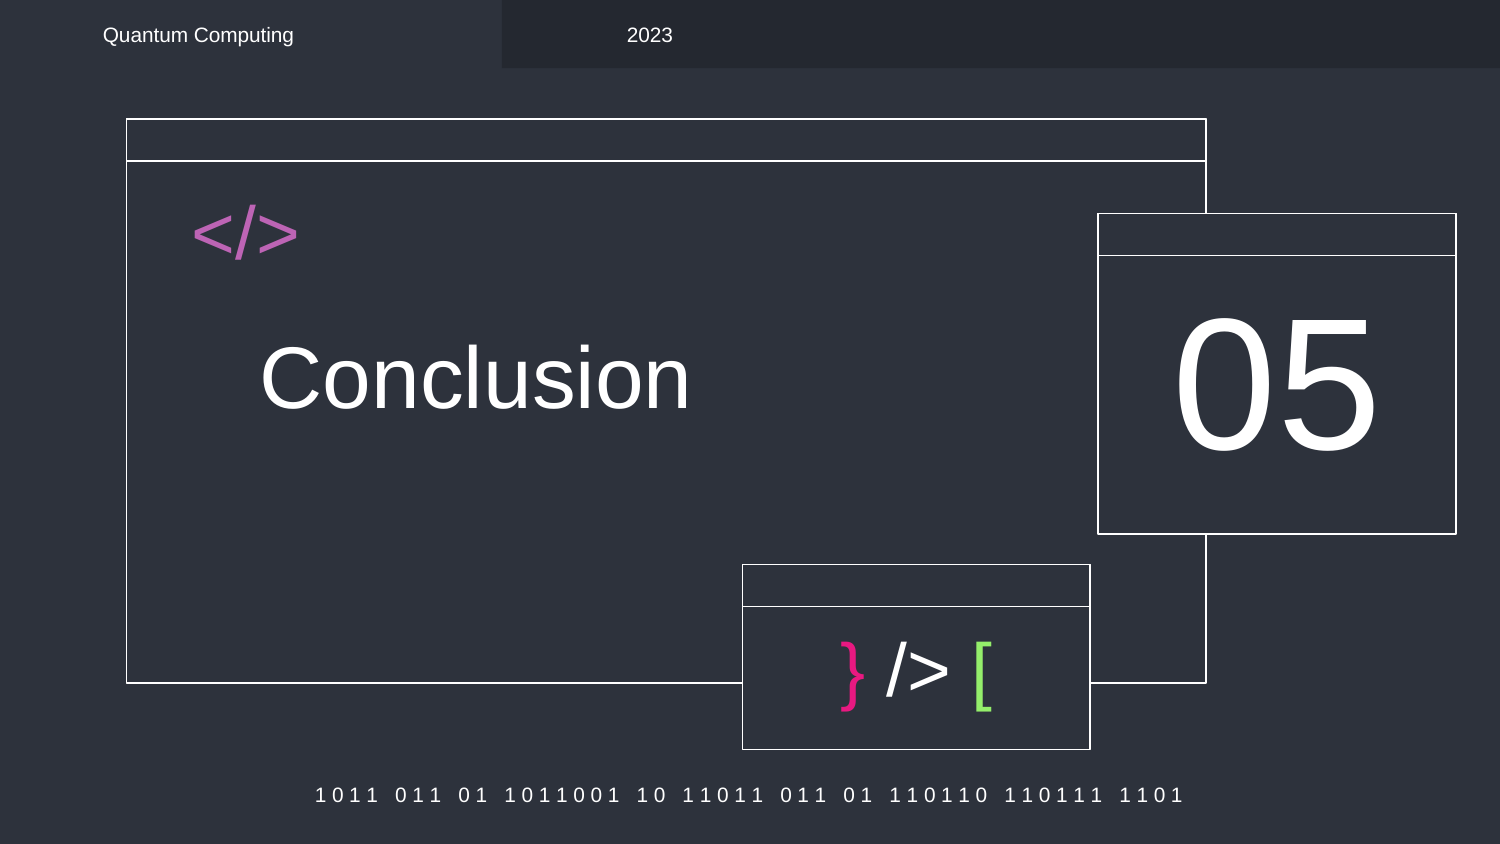

Quantum Computing
2023

</>

05
# Conclusion

} /> [